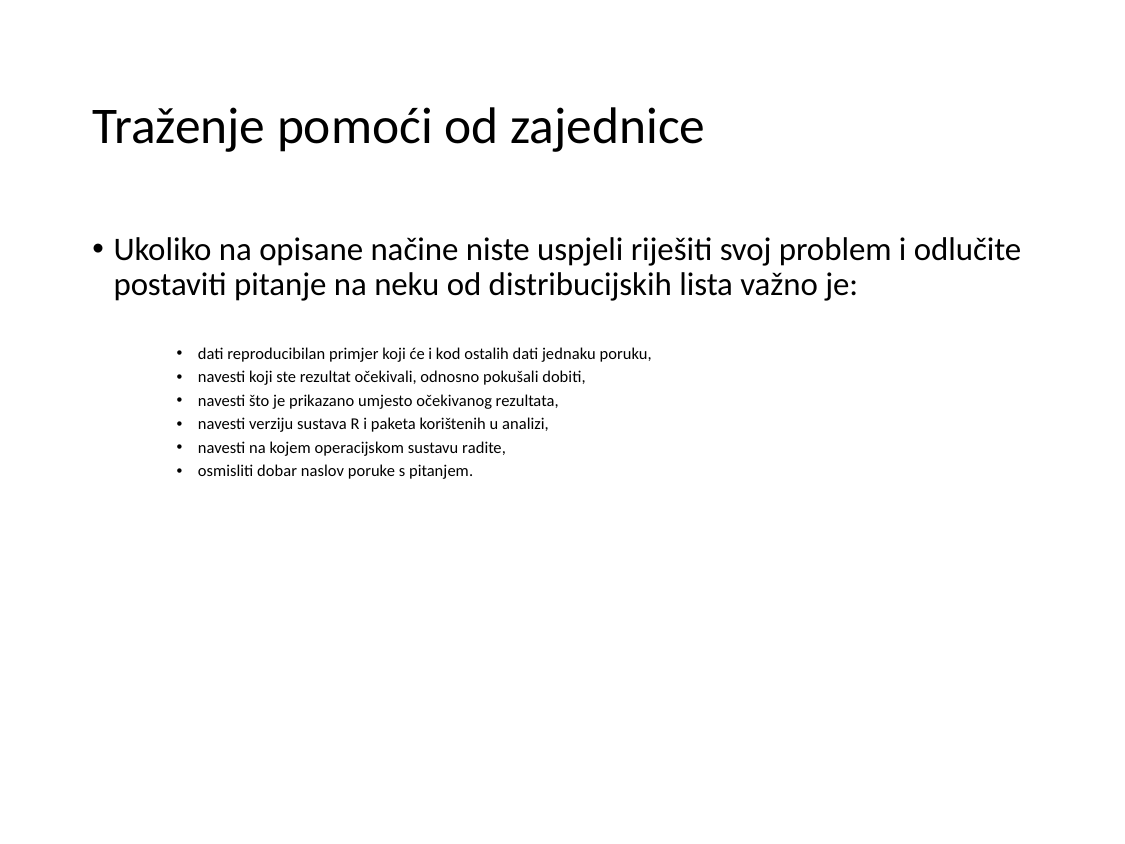

# Traženje pomoći od zajednice
Ukoliko na opisane načine niste uspjeli riješiti svoj problem i odlučite postaviti pitanje na neku od distribucijskih lista važno je:

dati reproducibilan primjer koji će i kod ostalih dati jednaku poruku,
navesti koji ste rezultat očekivali, odnosno pokušali dobiti,
navesti što je prikazano umjesto očekivanog rezultata,
navesti verziju sustava R i paketa korištenih u analizi,
navesti na kojem operacijskom sustavu radite,
osmisliti dobar naslov poruke s pitanjem.